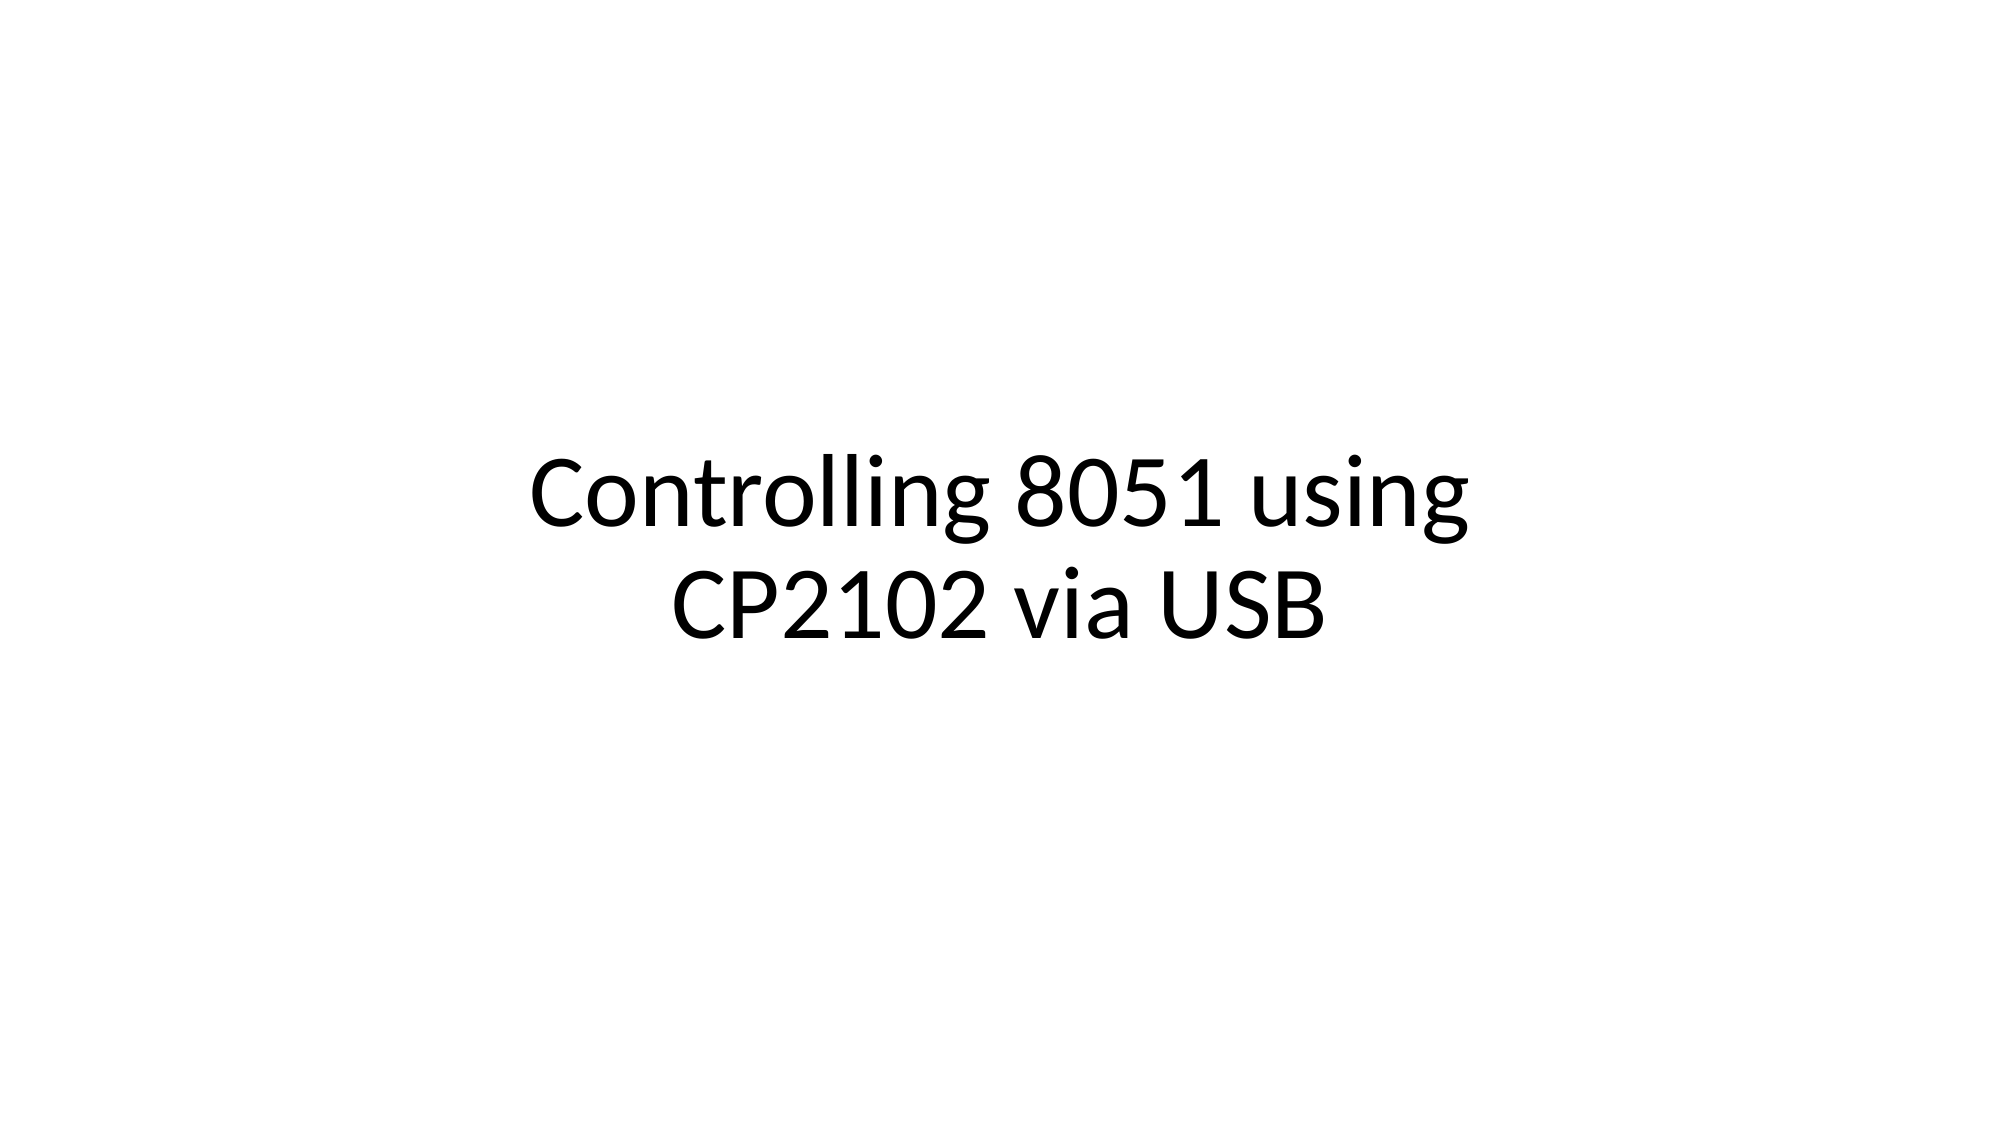

# Controlling 8051 using CP2102 via USB